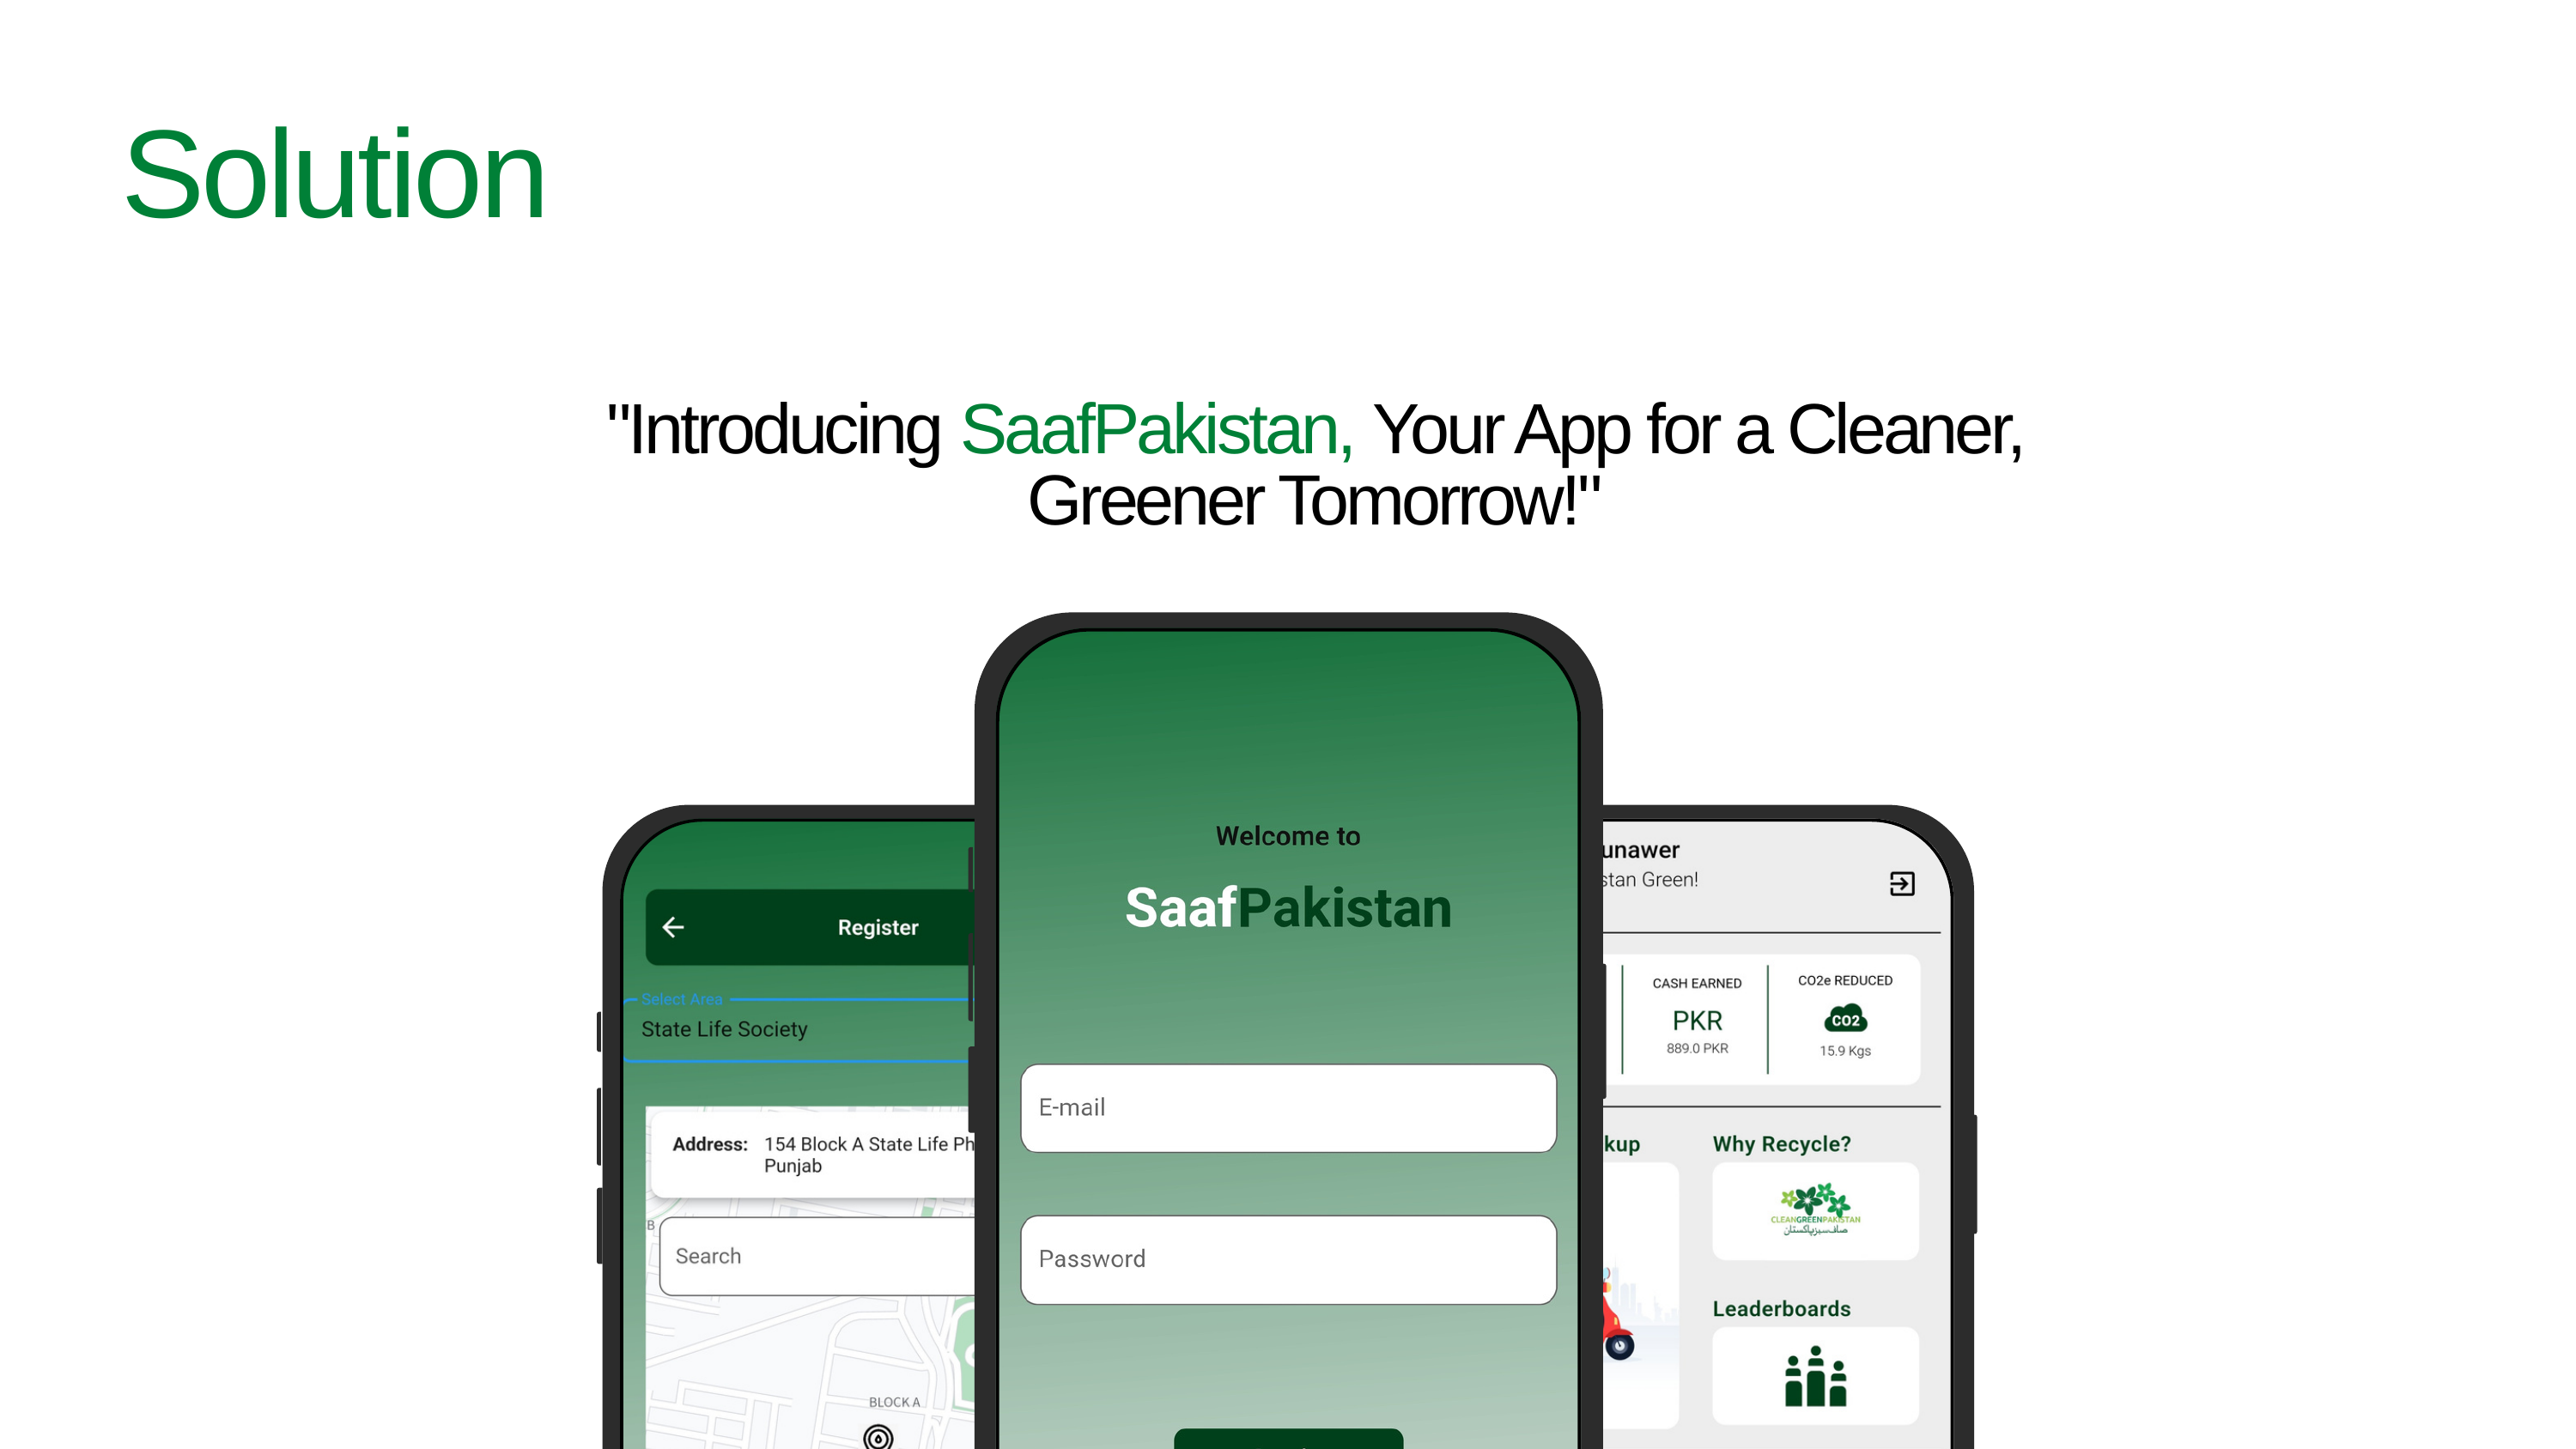

Solution

"Introducing SaafPakistan, Your App for a Cleaner, Greener Tomorrow!"